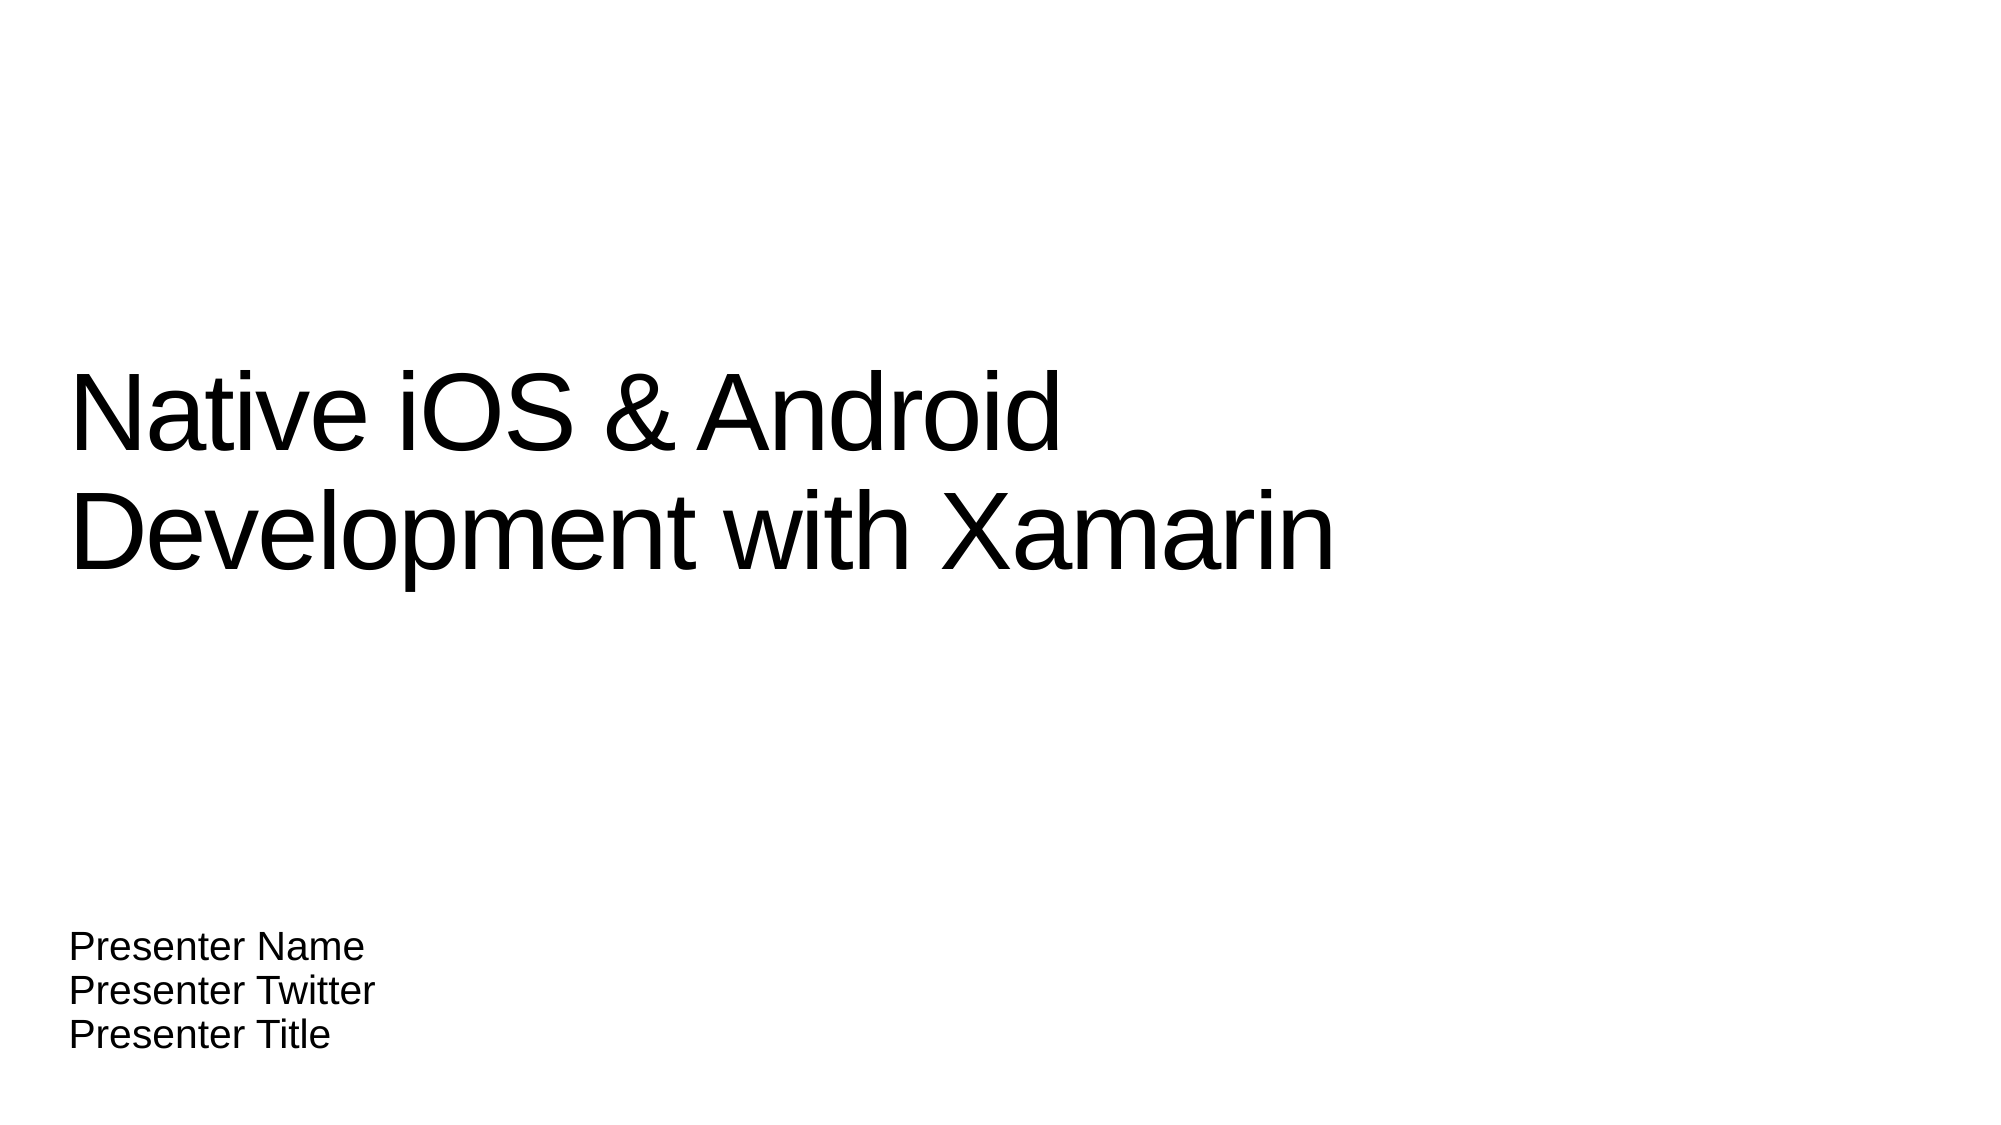

# Native iOS & Android Development with Xamarin
Presenter Name
Presenter Twitter
Presenter Title